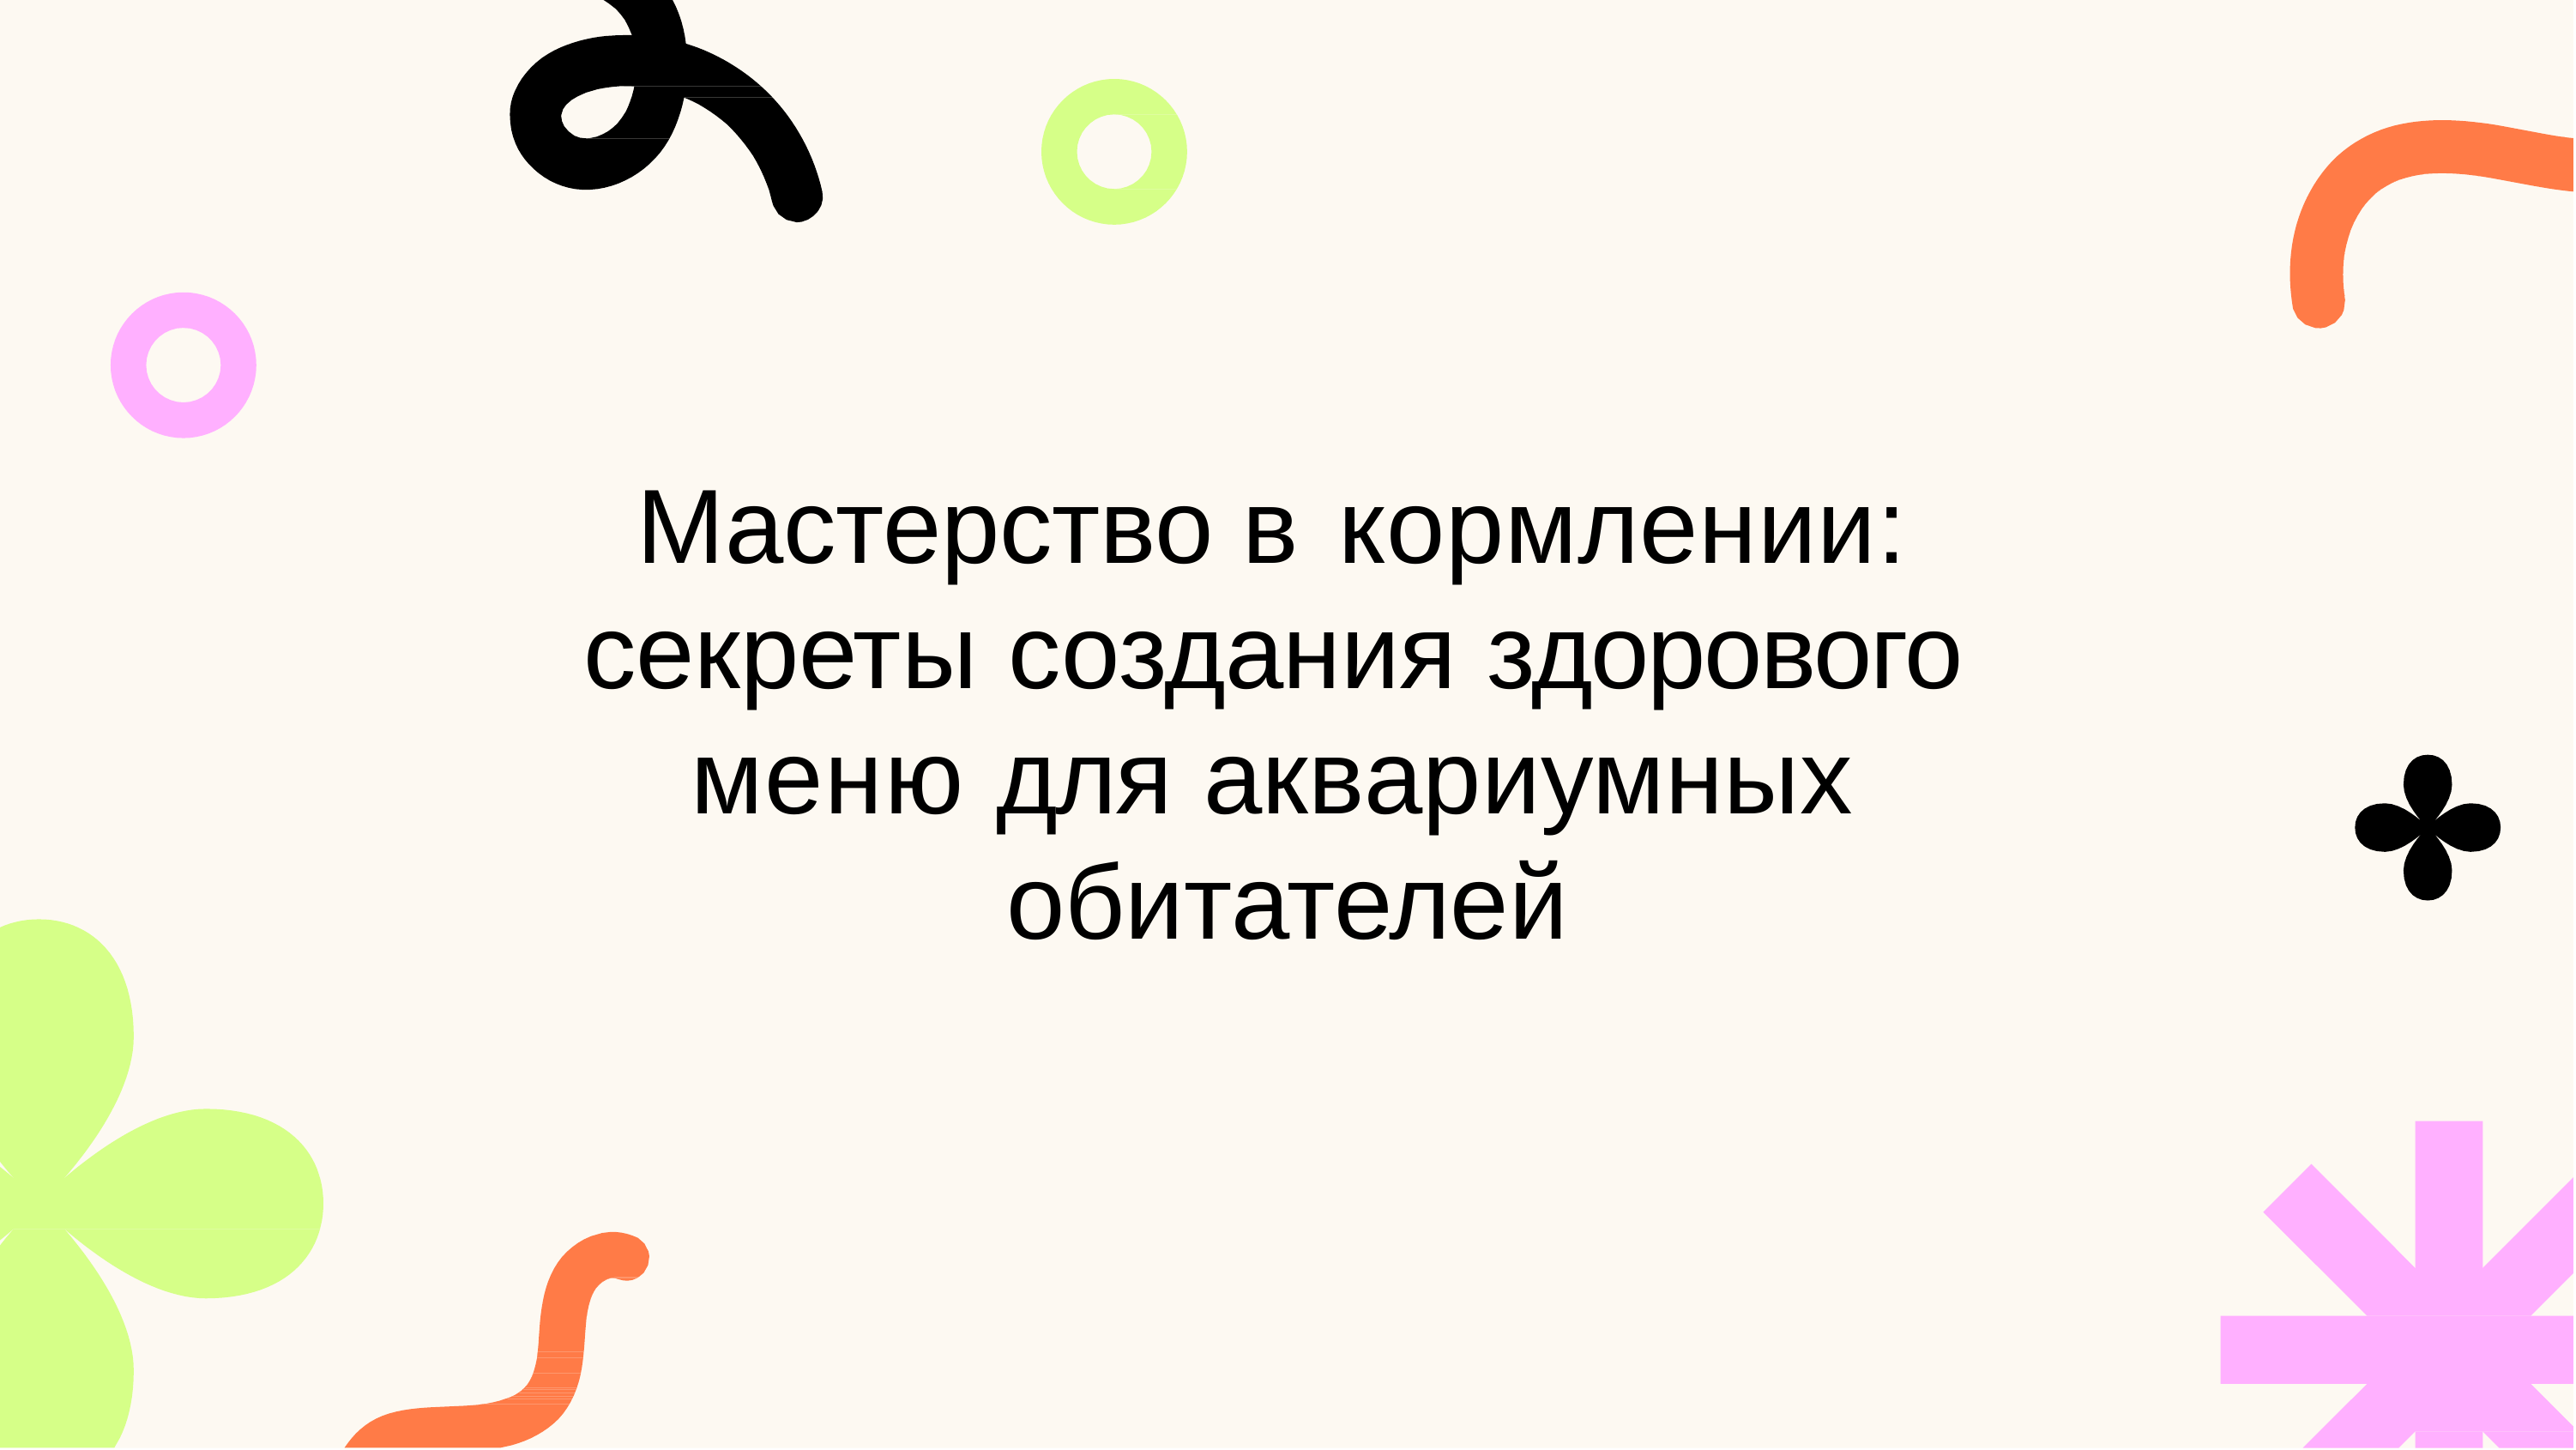

Мастерство в кормлении:  секреты создания здорового  меню для аквариумных  обитателей